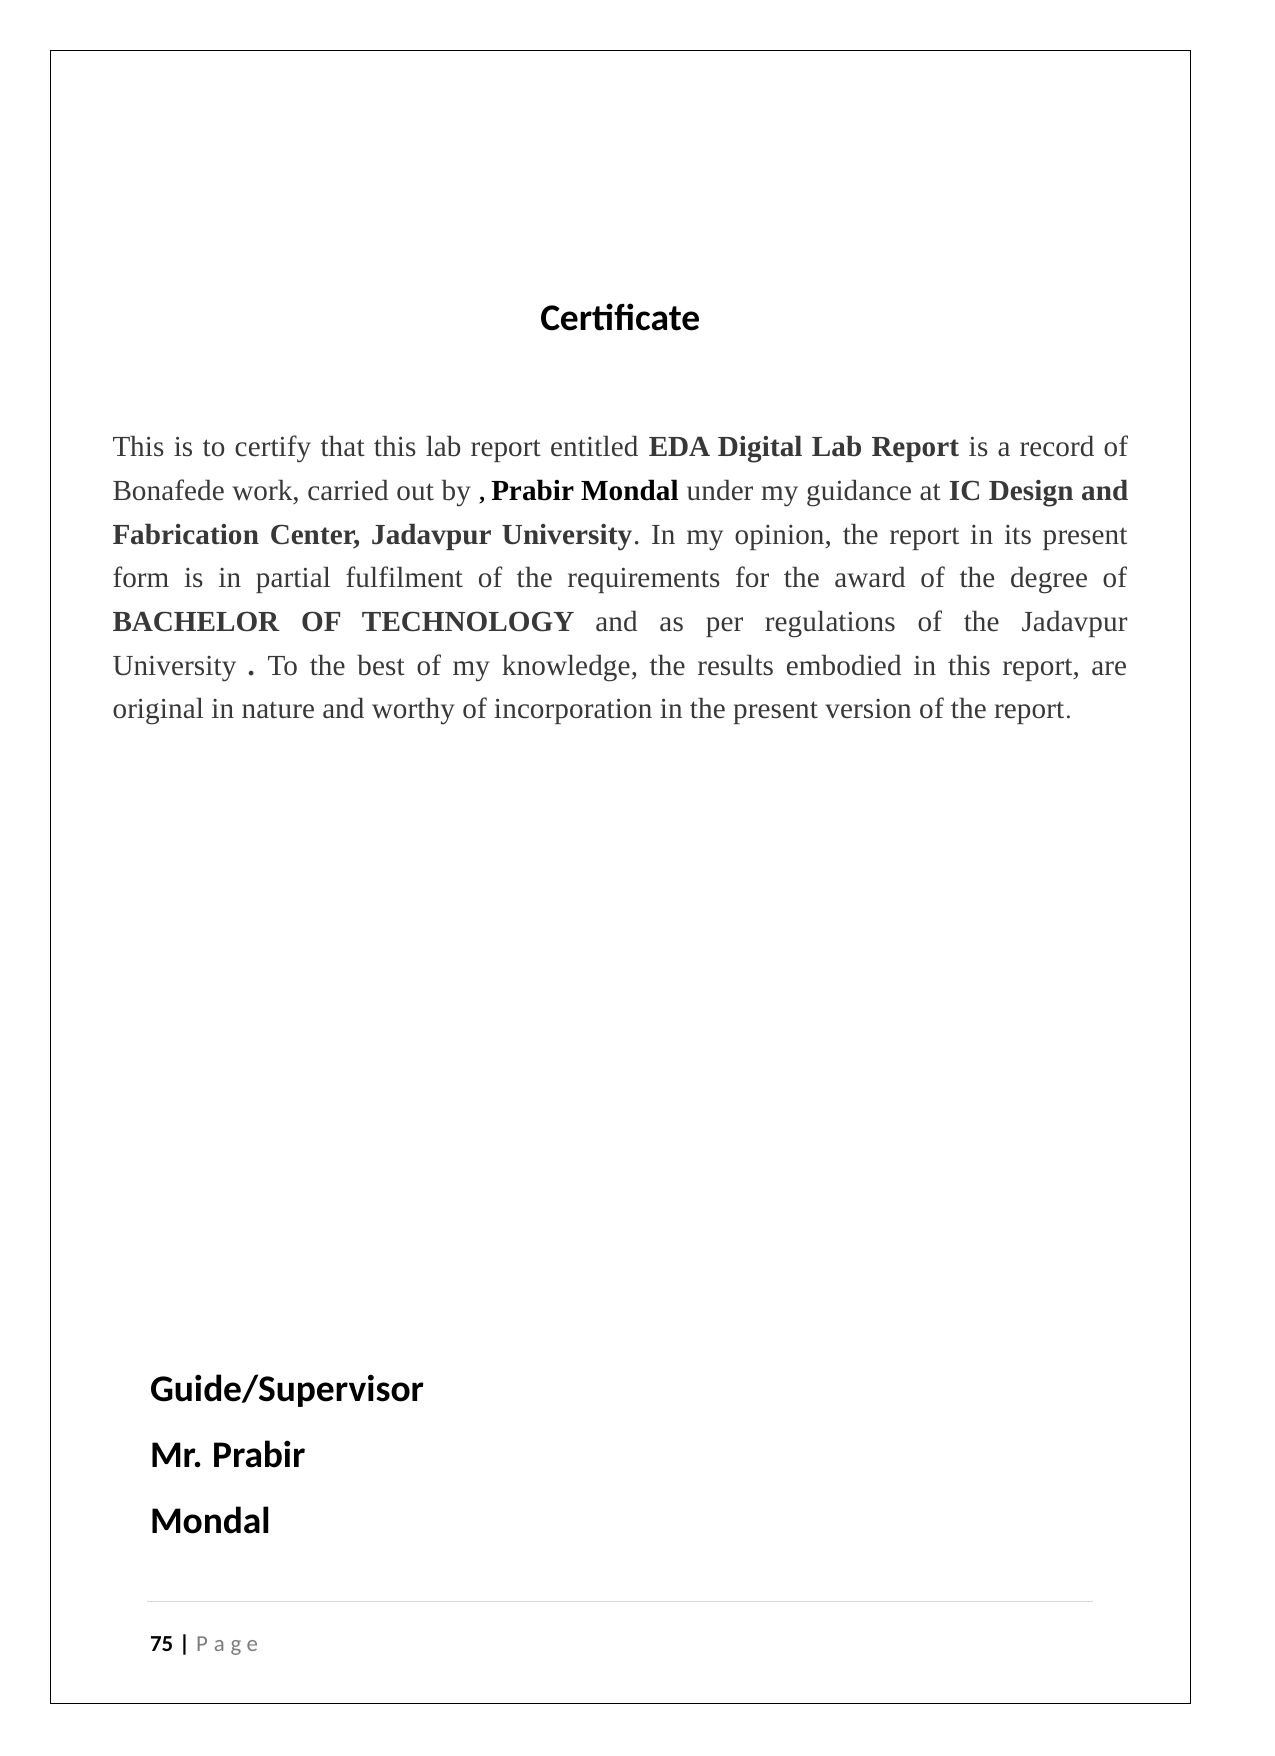

Certificate

This is to certify that this lab report entitled EDA Digital Lab Report is a record of Bonafede work, carried out by , Prabir Mondal under my guidance at IC Design and Fabrication Center, Jadavpur University. In my opinion, the report in its present form is in partial fulfilment of the requirements for the award of the degree of BACHELOR OF TECHNOLOGY and as per regulations of the Jadavpur University . To the best of my knowledge, the results embodied in this report, are original in nature and worthy of incorporation in the present version of the report.
Guide/Supervisor Mr. Prabir Mondal

75 | P a g e